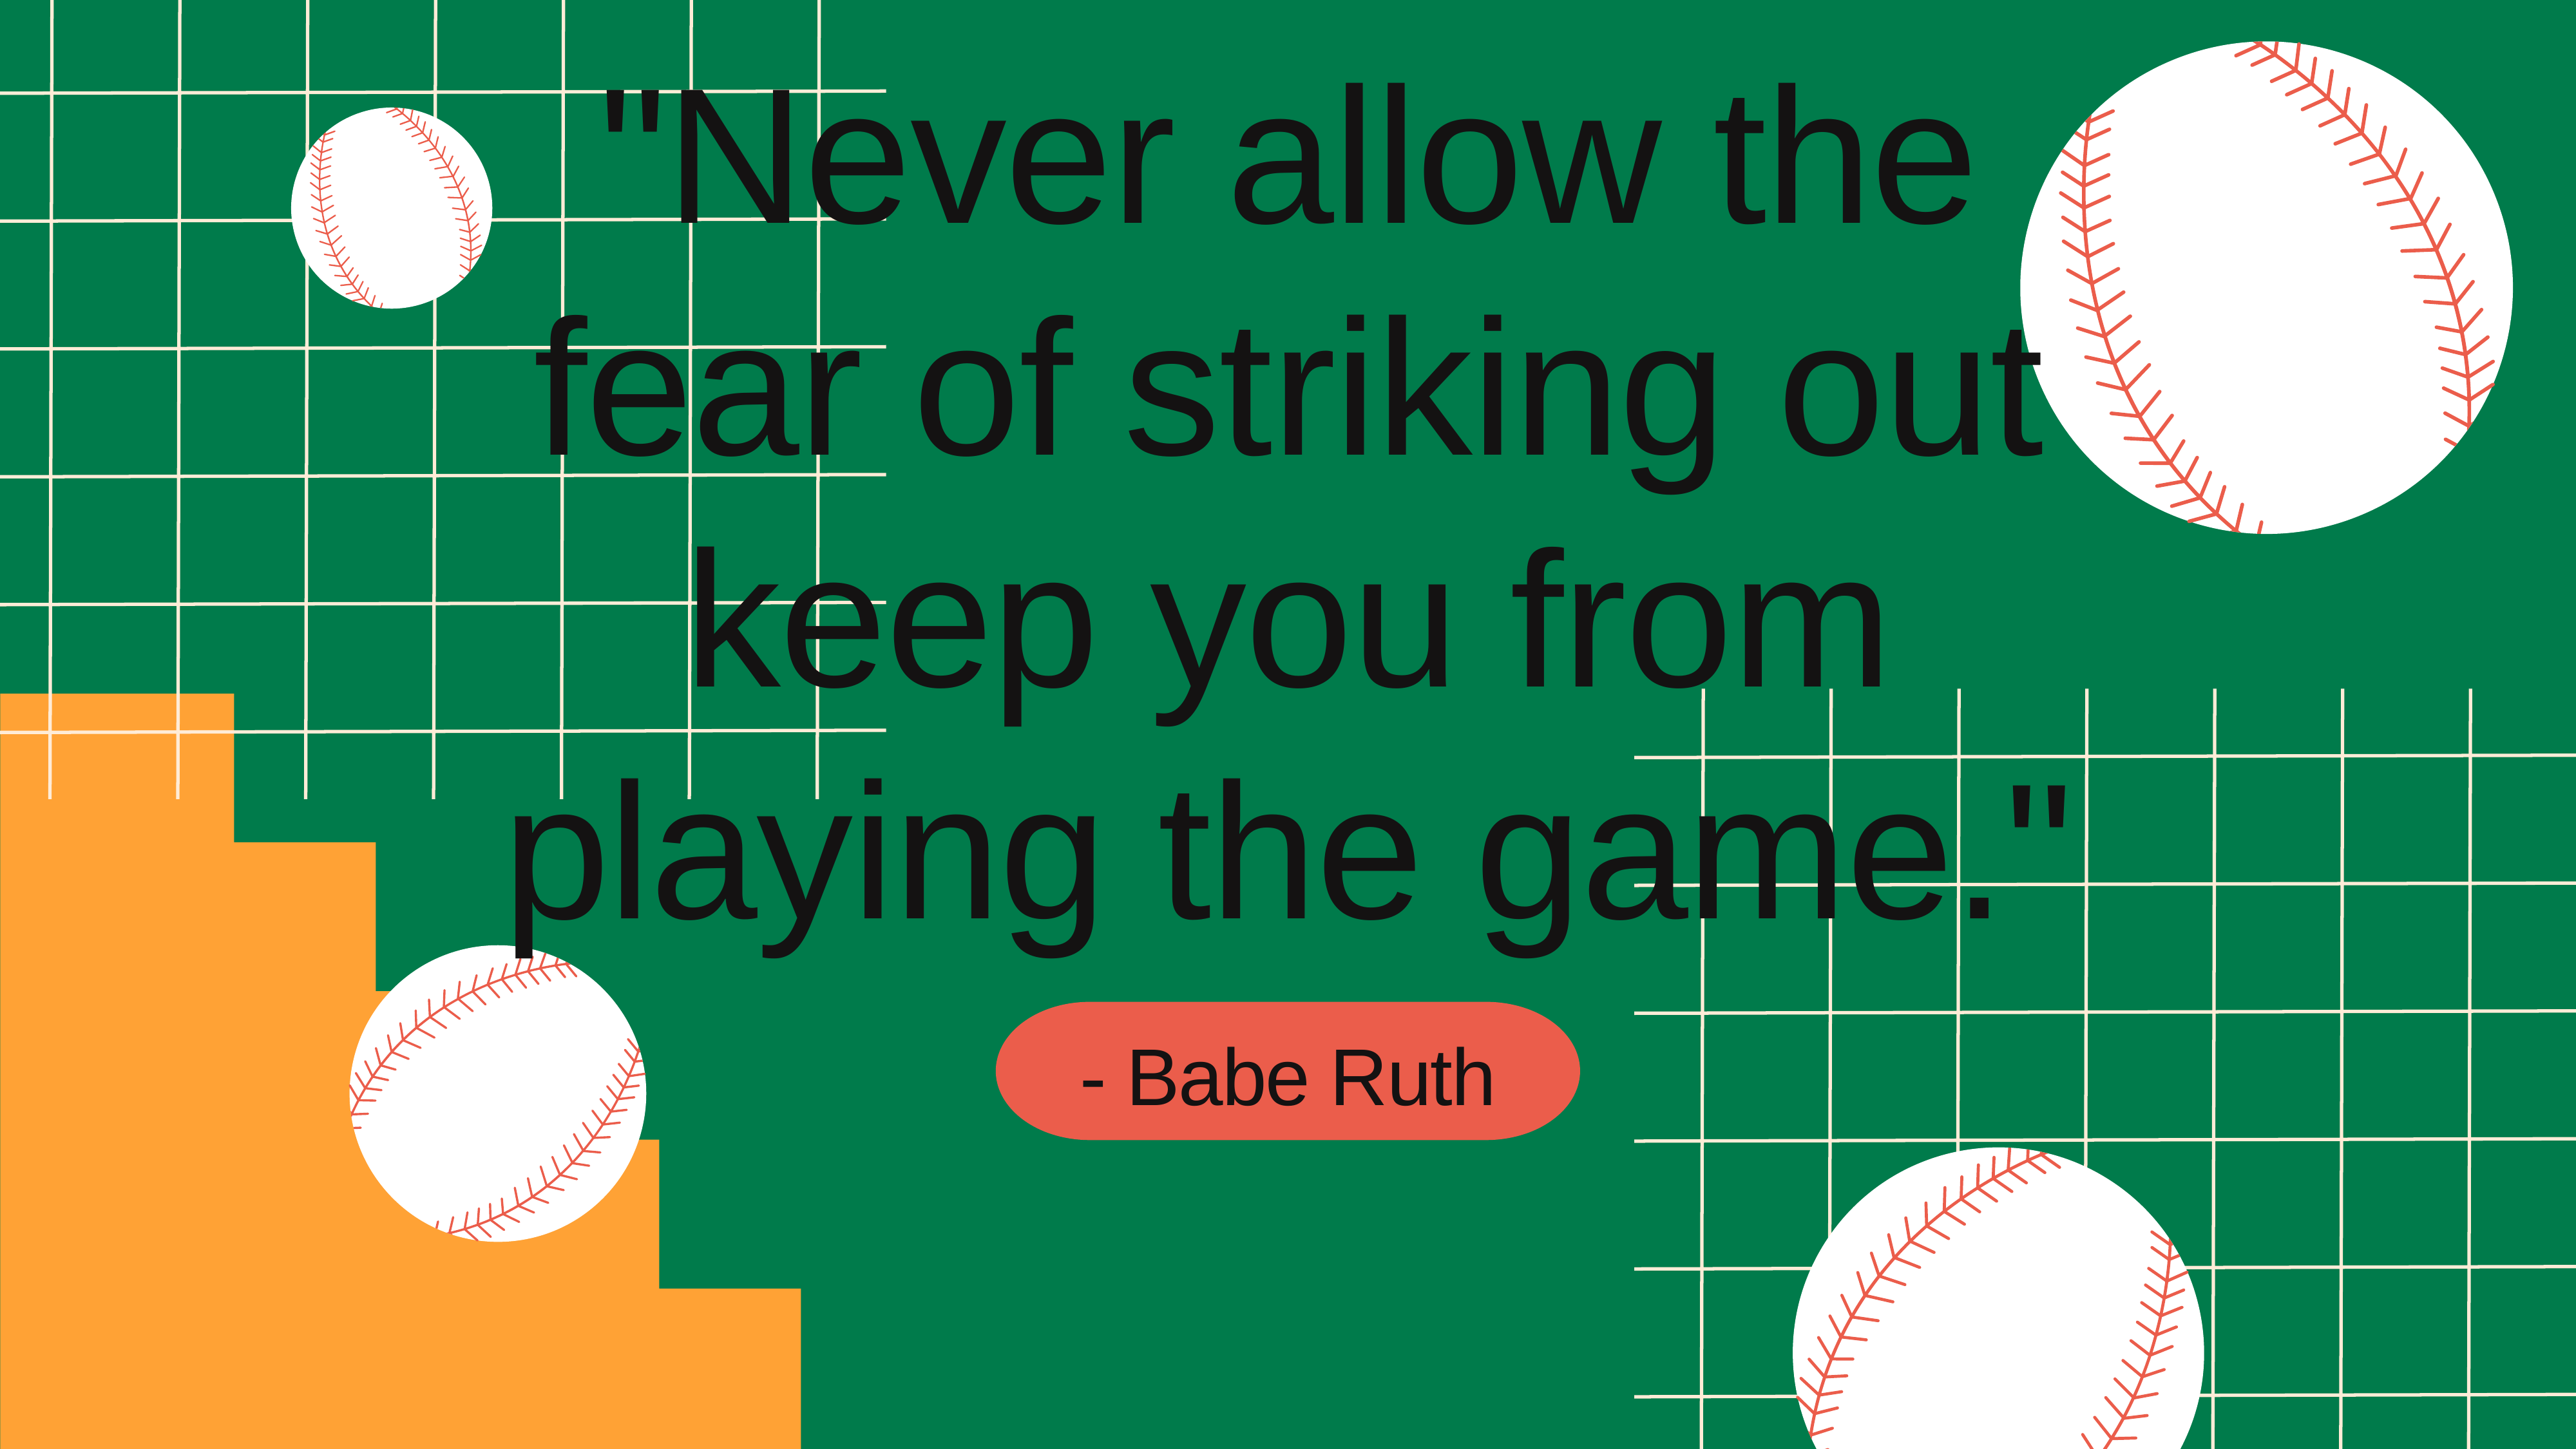

"Never allow the fear of striking out keep you from playing the game."

- Babe Ruth